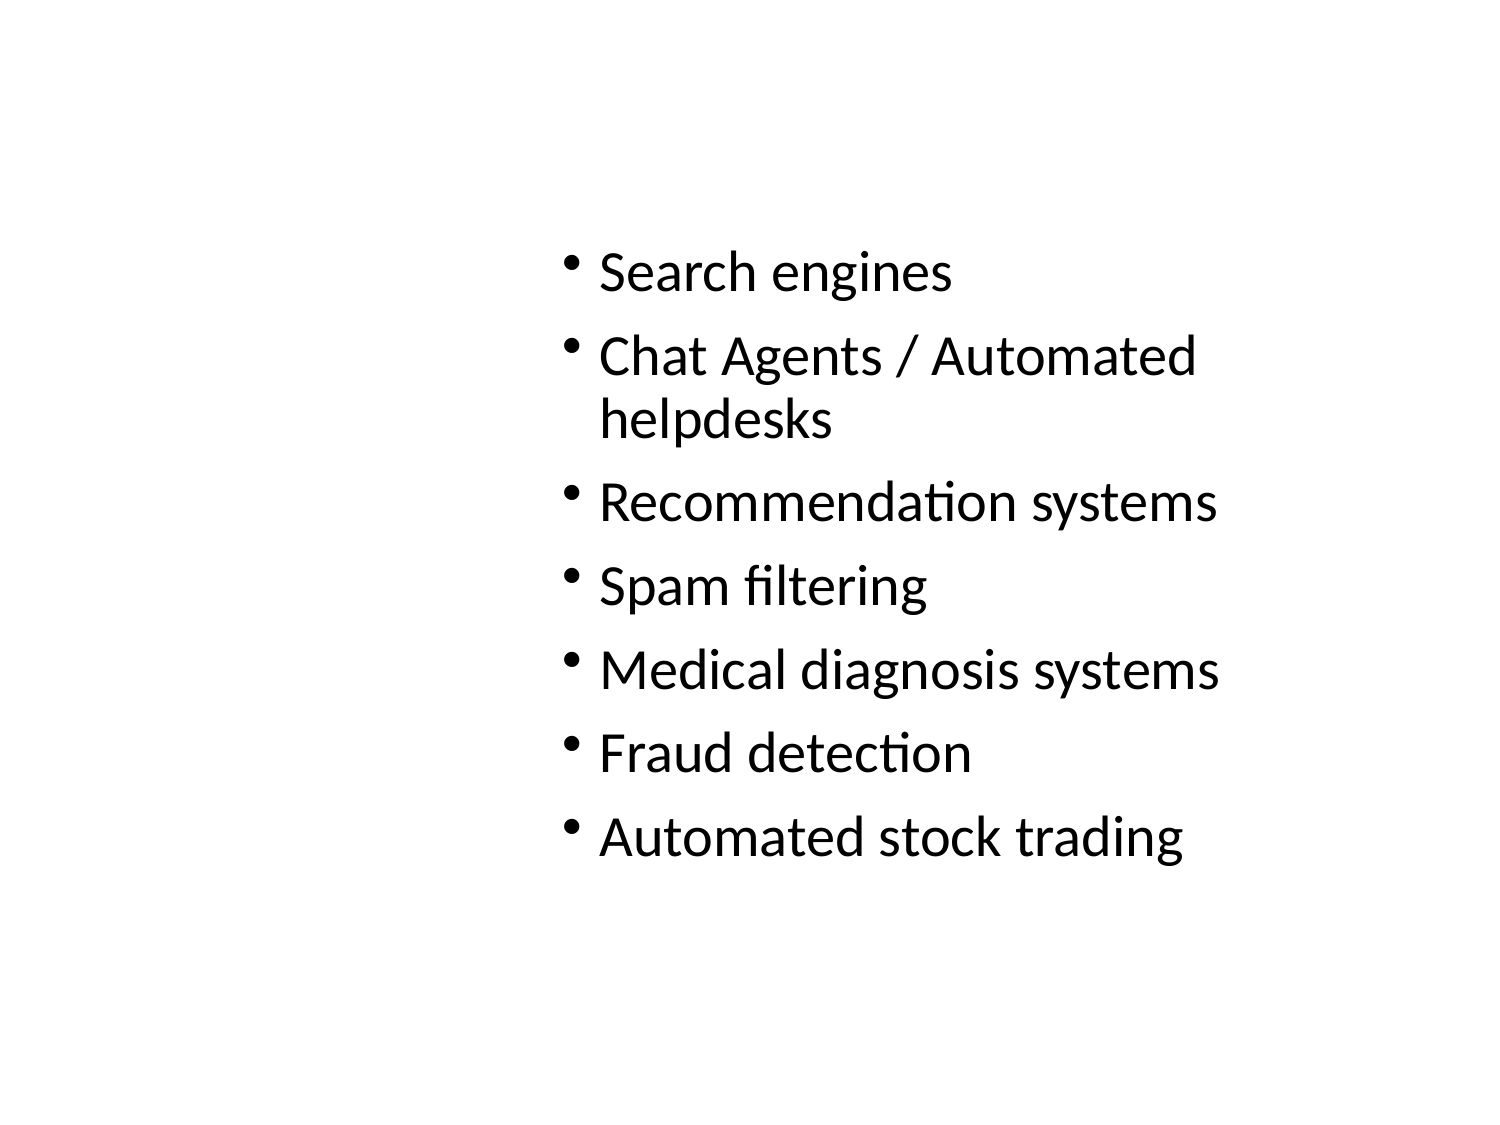

Search engines
Chat Agents / Automated helpdesks
Recommendation systems
Spam filtering
Medical diagnosis systems
Fraud detection
Automated stock trading
# Information agents